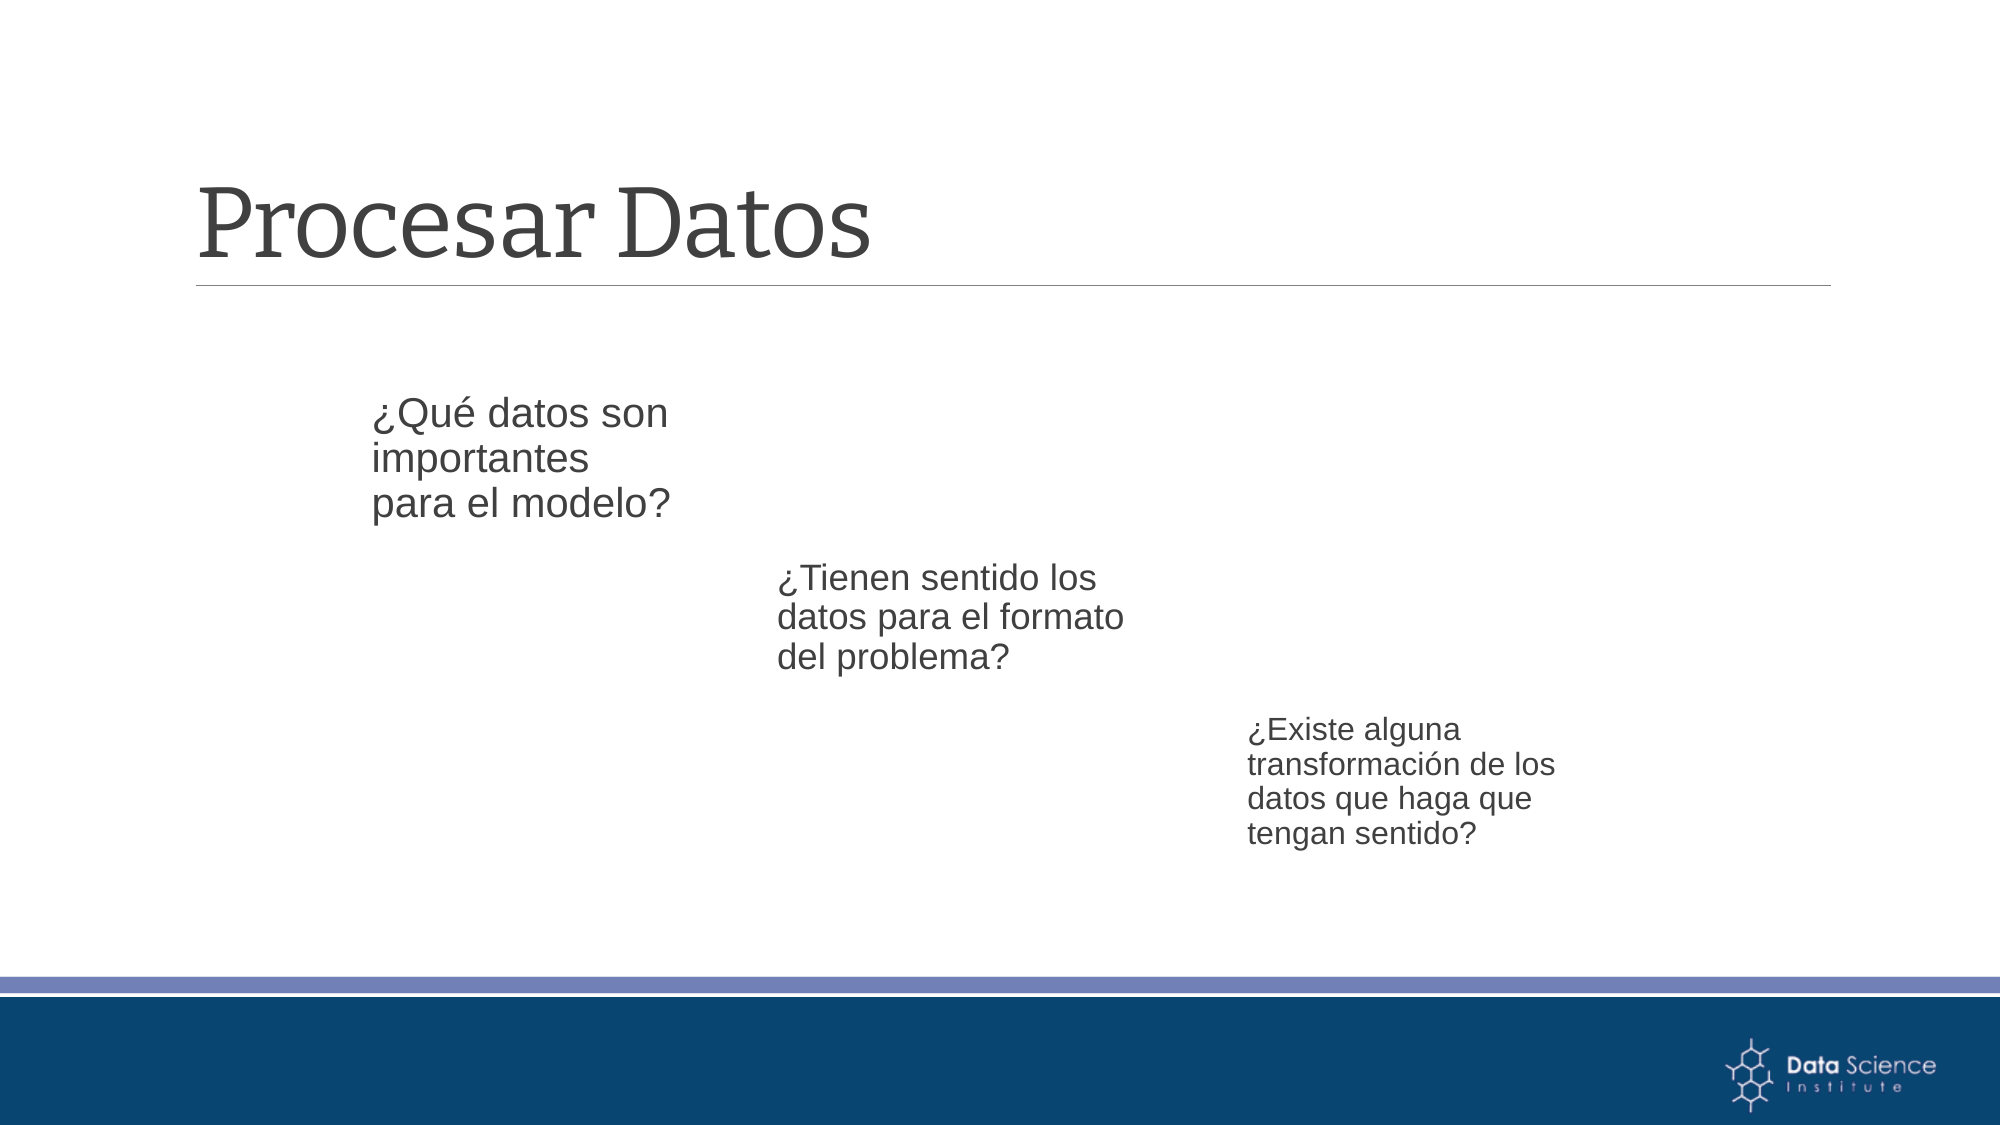

# Procesar Datos
¿Qué datos son importantes para el modelo?

¿Tienen sentido los datos para el formato del problema?

¿Existe alguna transformación de los datos que haga que tengan sentido?